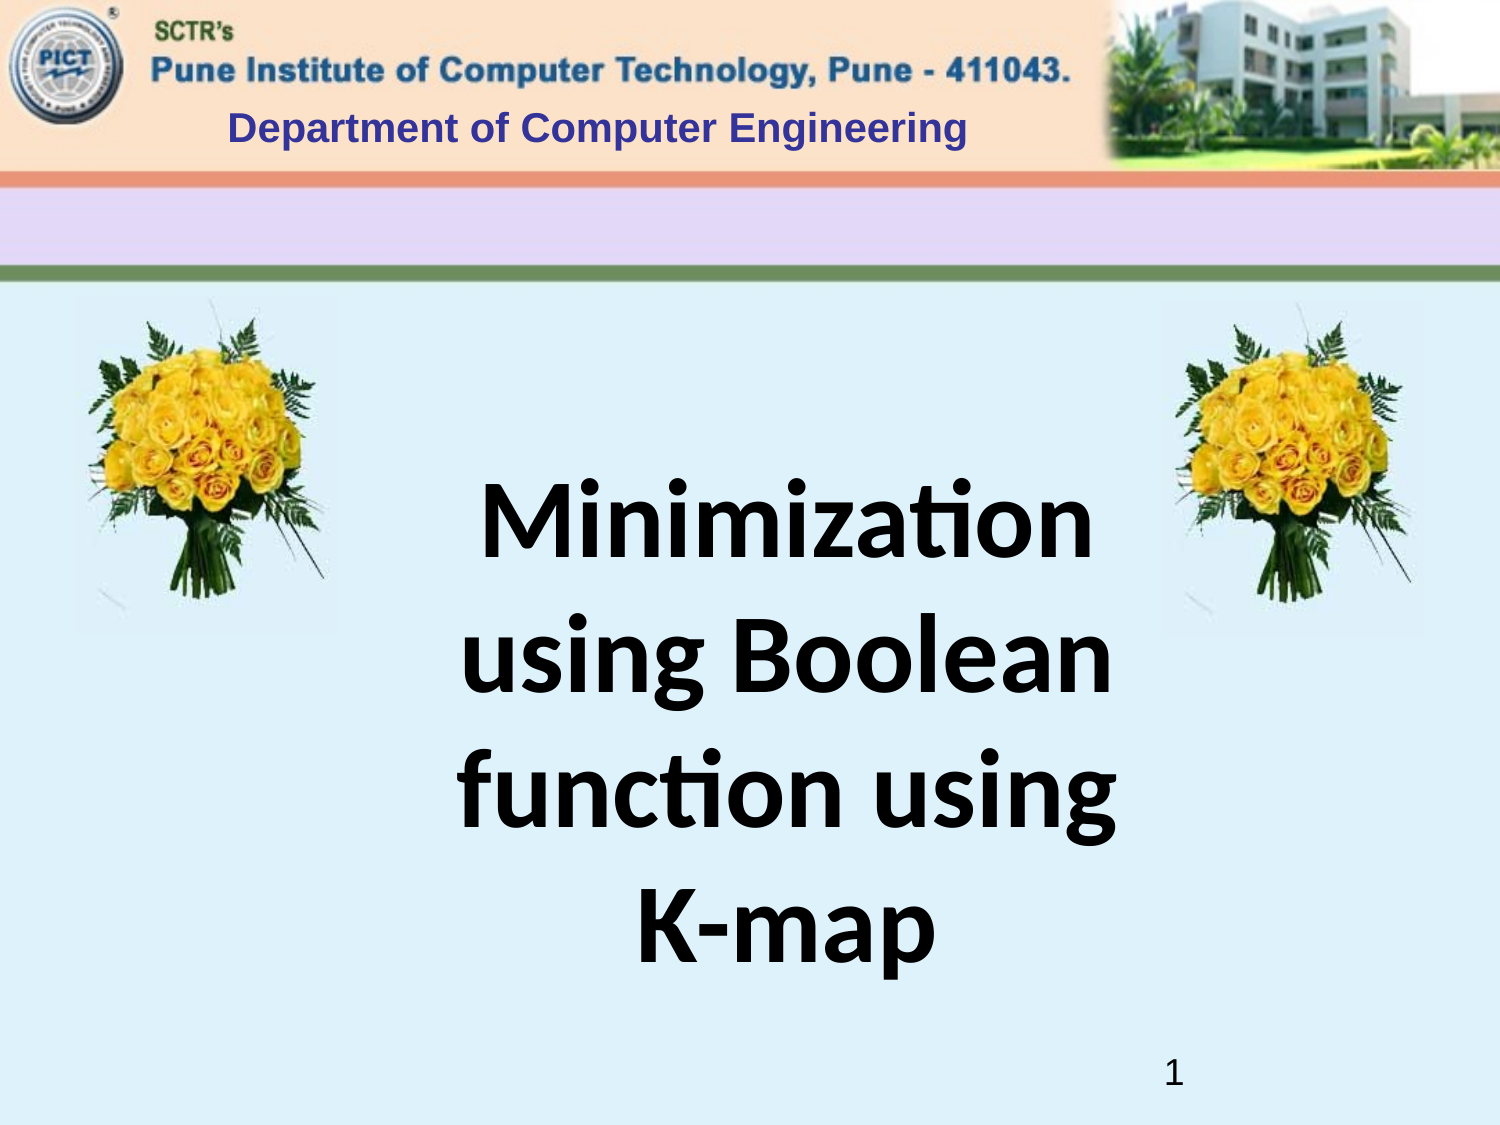

Department of Computer Engineering

Minimization using Boolean function using K-map
1